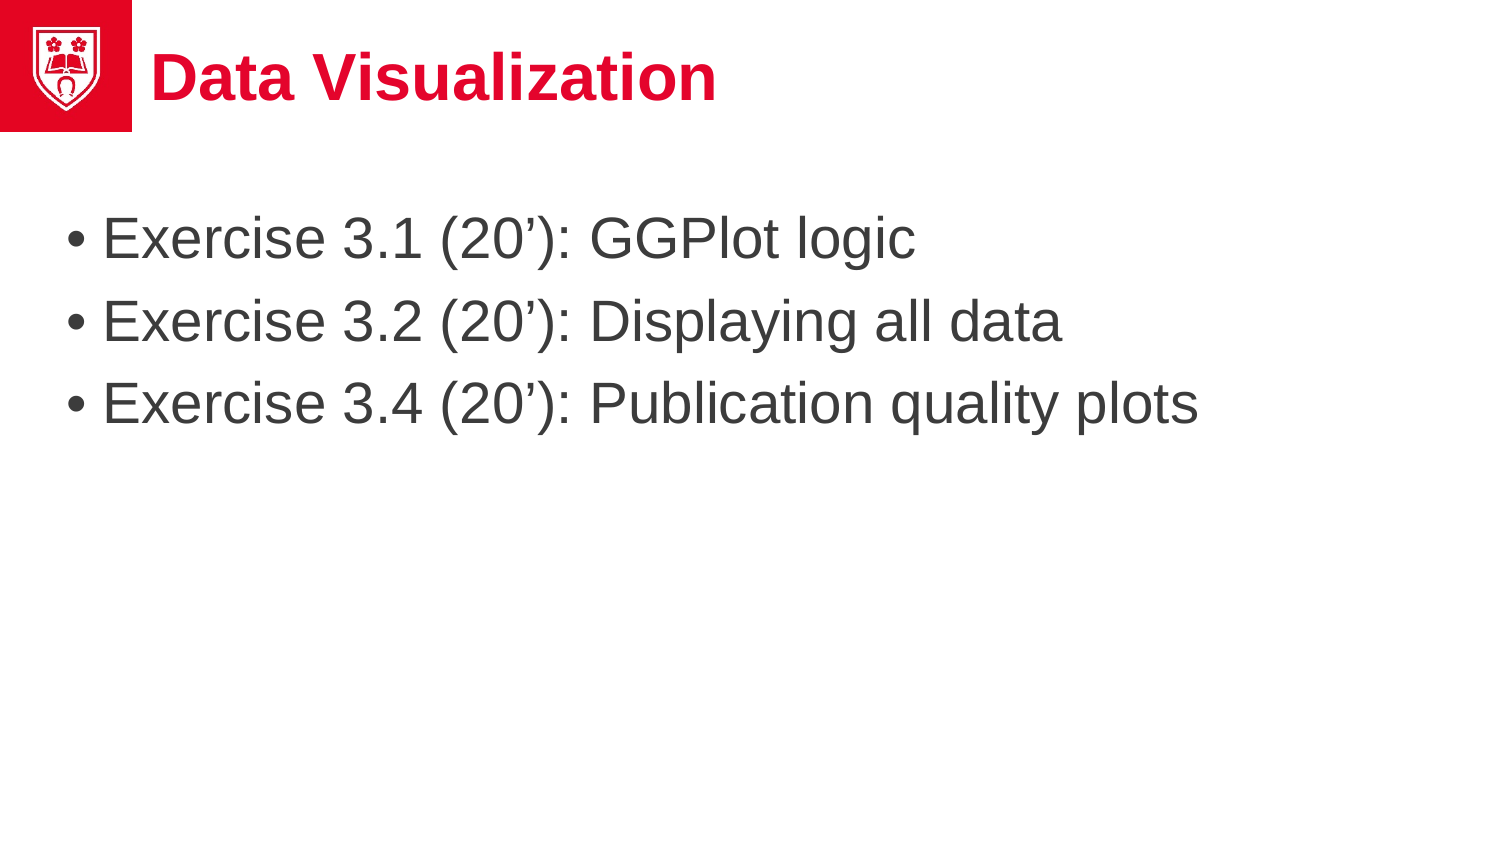

# Data Visualization
• Exercise 3.1 (20’): GGPlot logic
• Exercise 3.2 (20’): Displaying all data
• Exercise 3.4 (20’): Publication quality plots